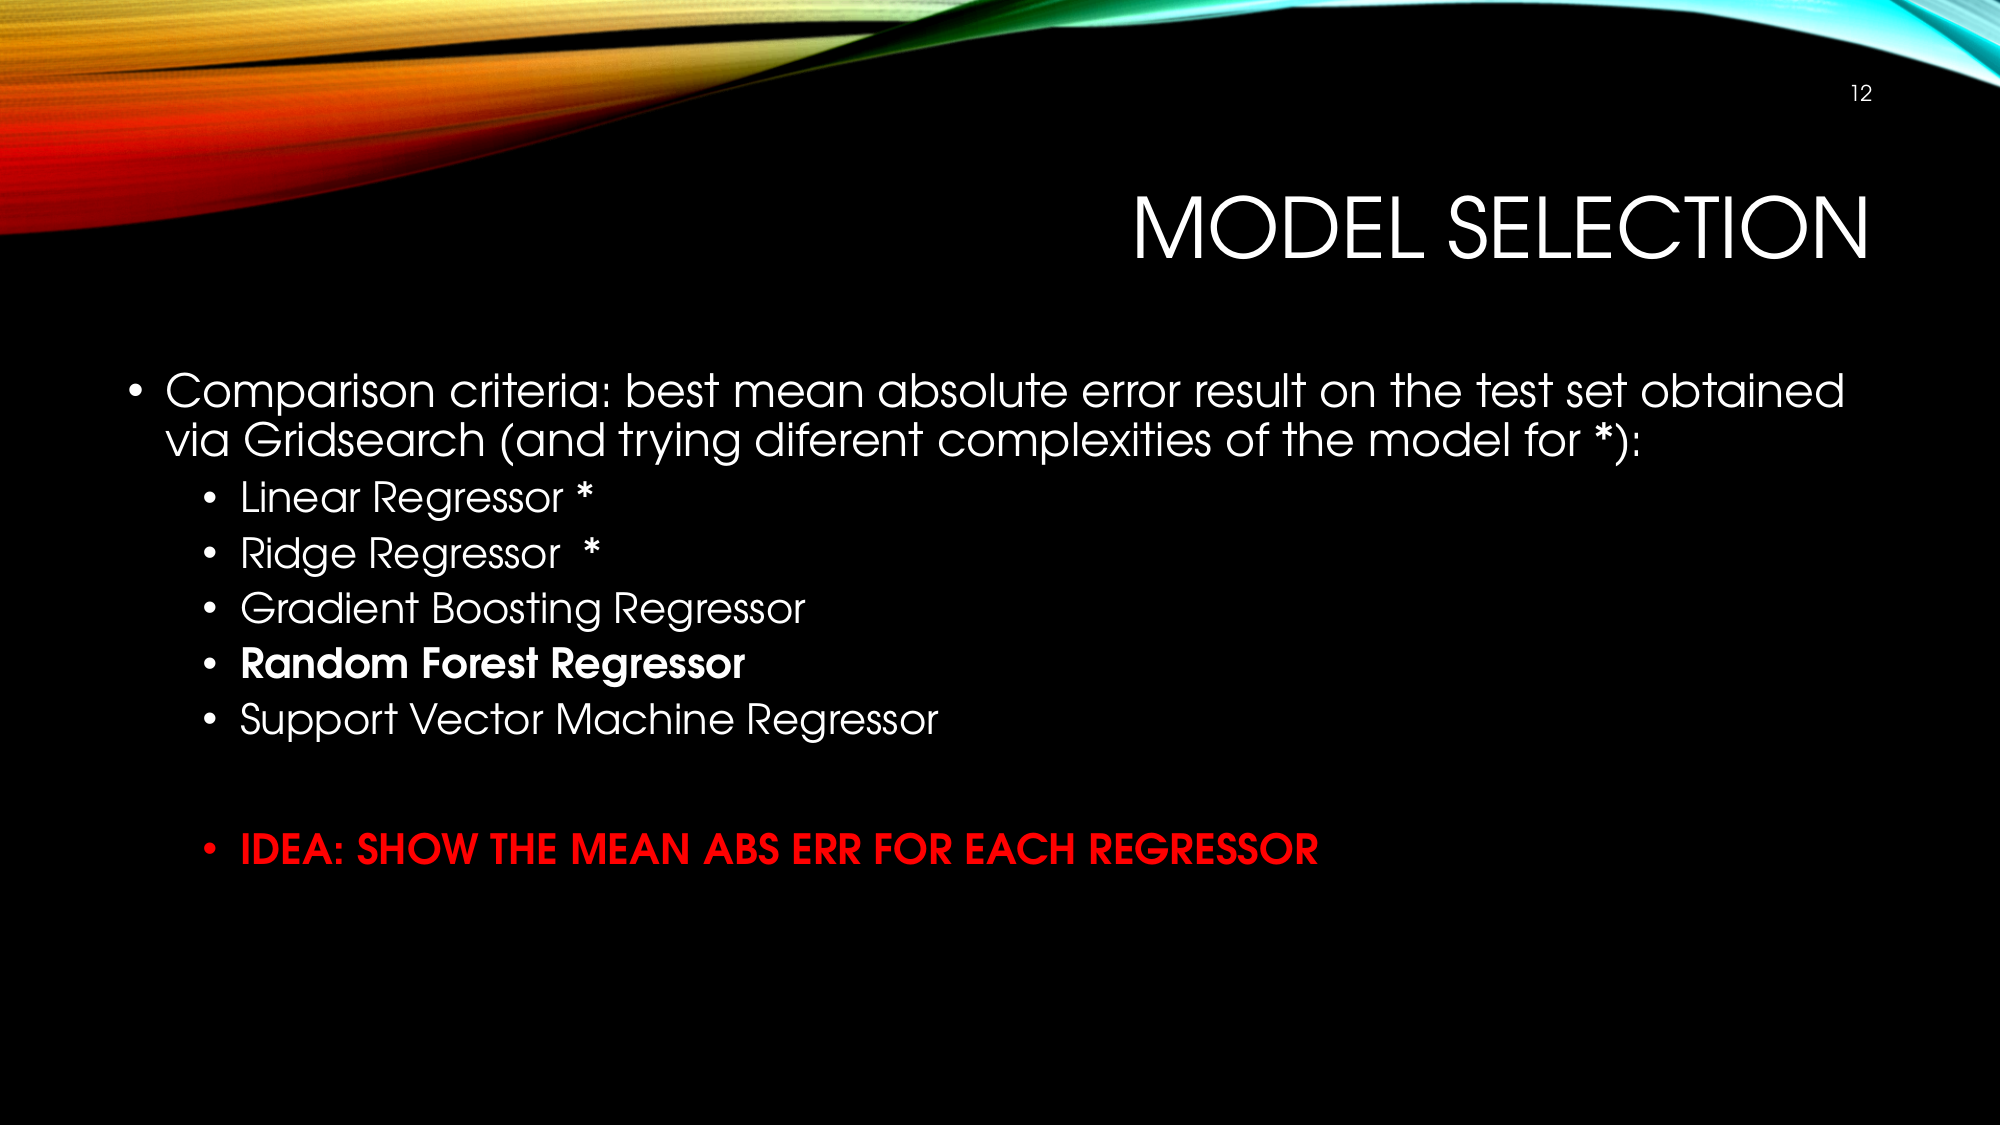

12
# Model selection
Comparison criteria: best mean absolute error result on the test set obtained via Gridsearch (and trying diferent complexities of the model for *):
Linear Regressor *
Ridge Regressor  *
Gradient Boosting Regressor
Random Forest Regressor
Support Vector Machine Regressor

IDEA: SHOW THE MEAN ABS ERR FOR EACH REGRESSOR